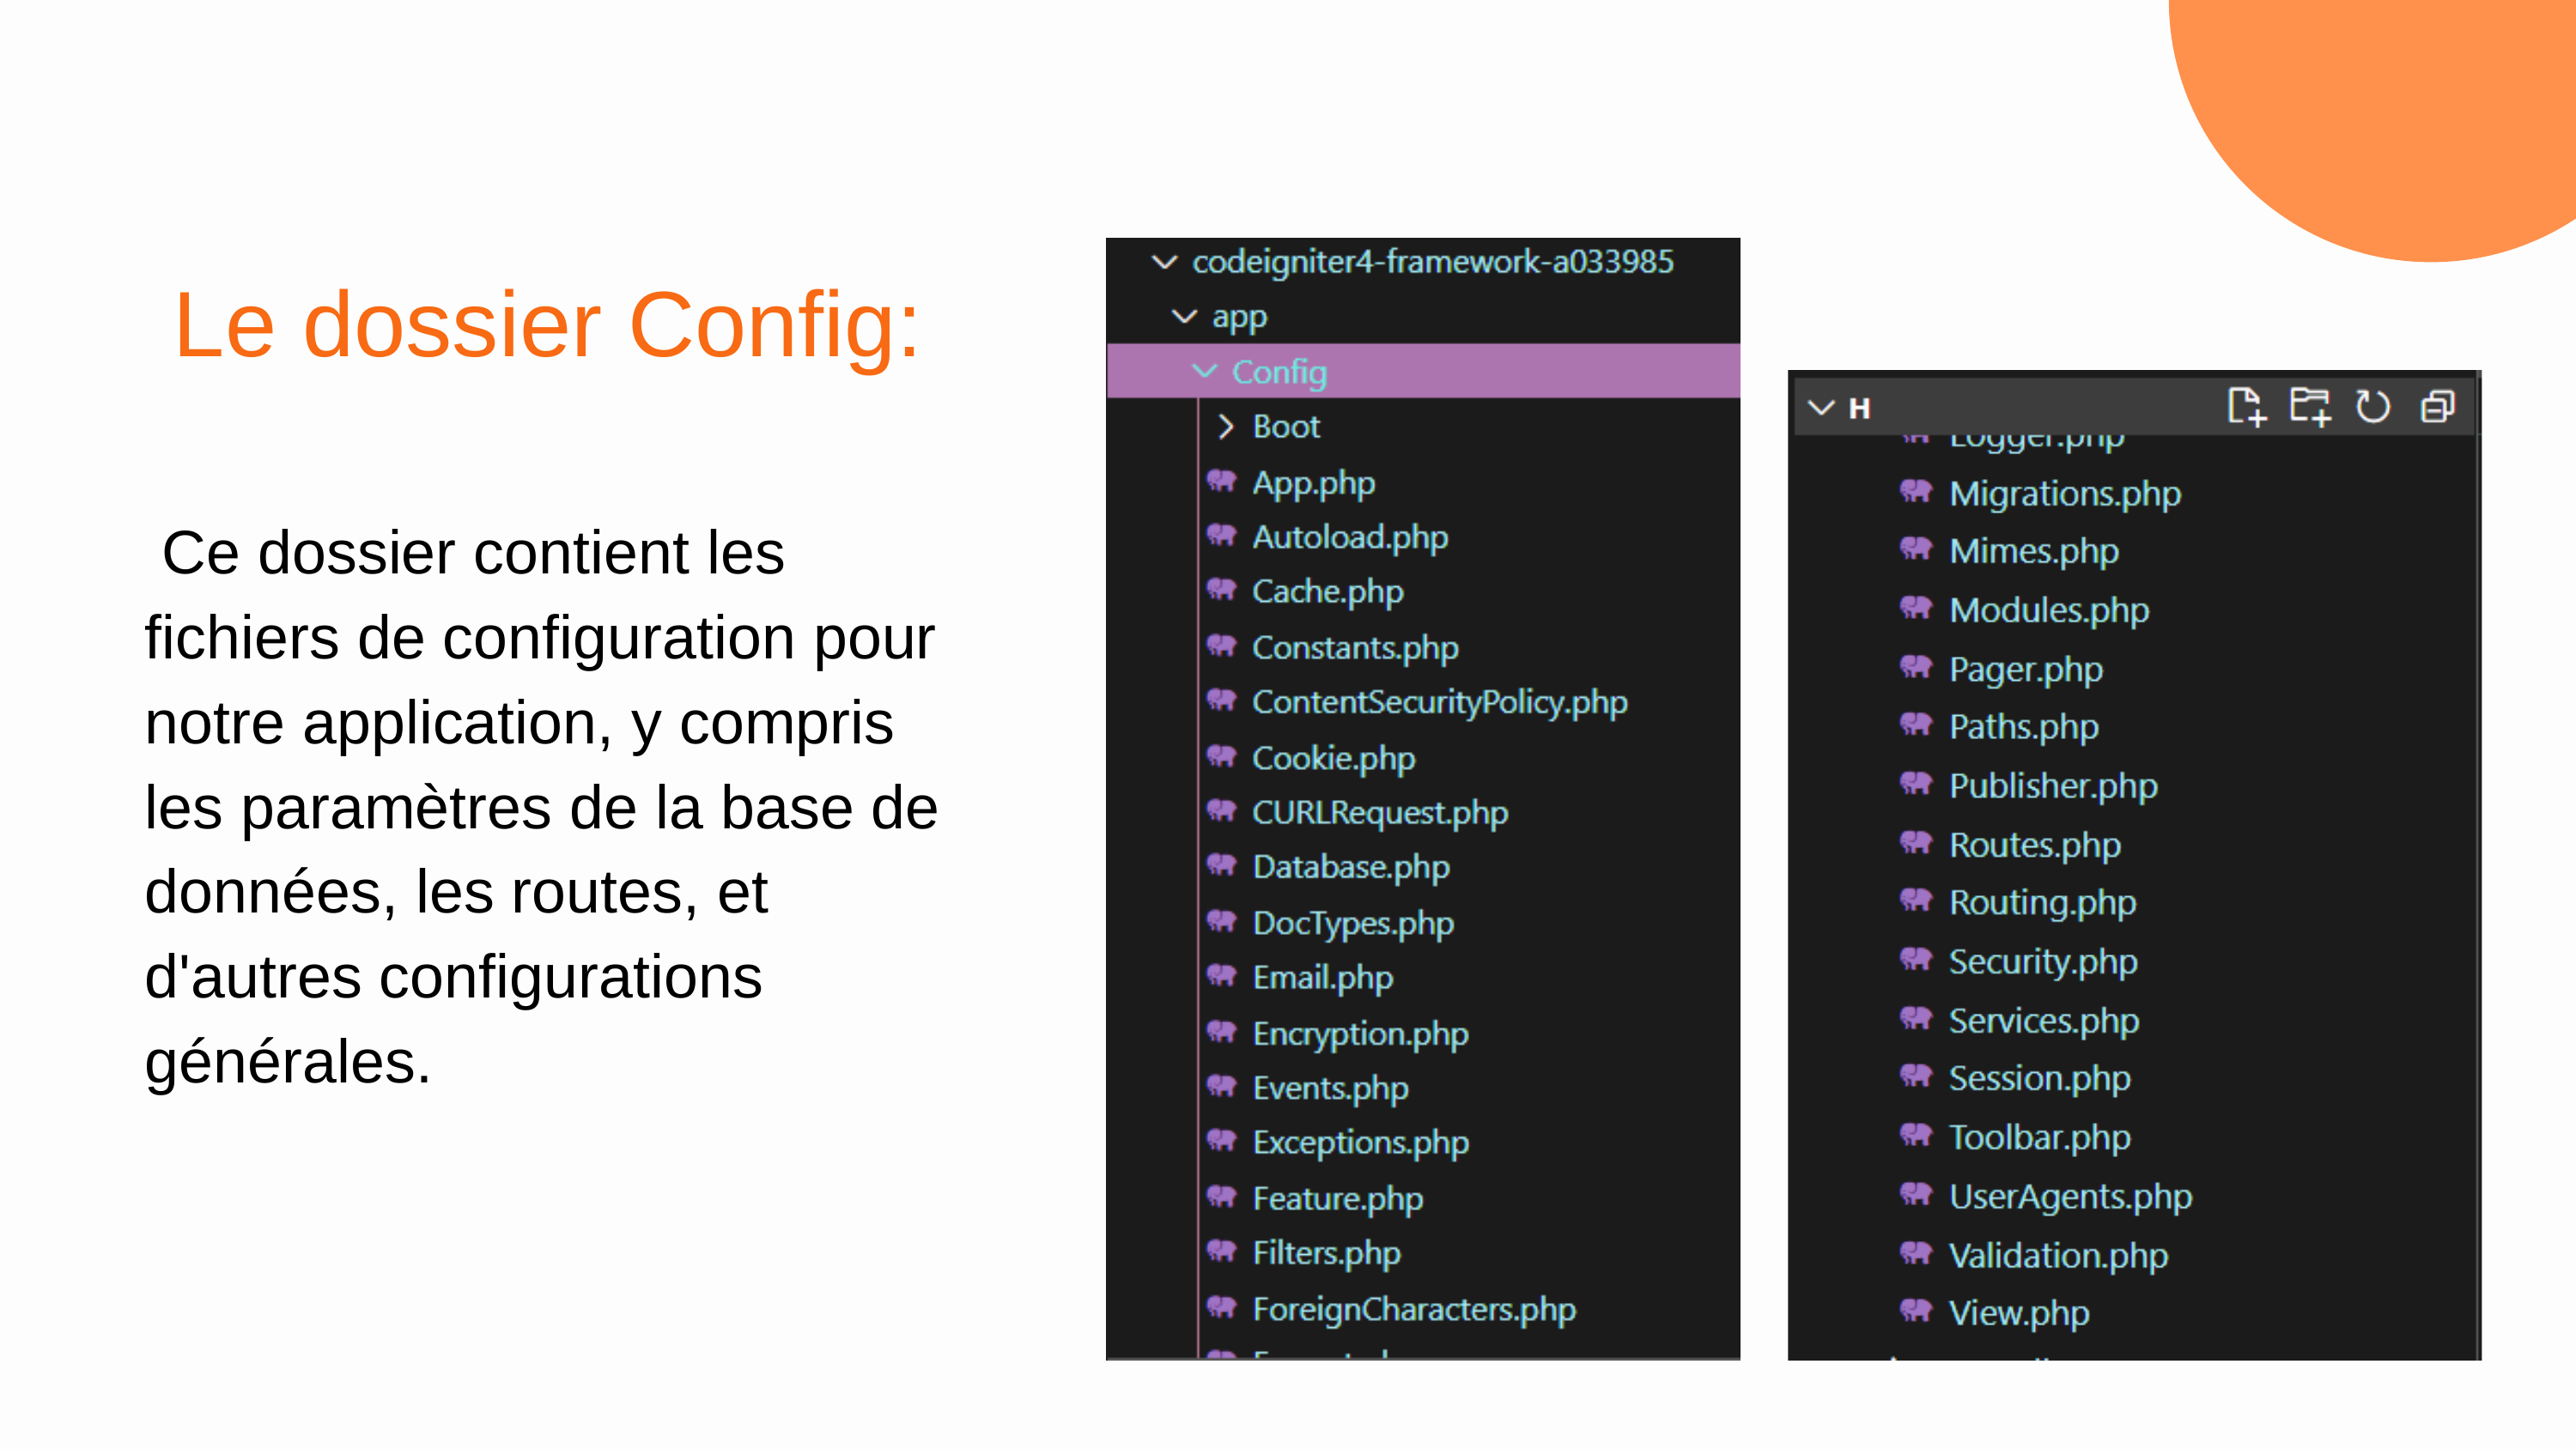

Le dossier Config:

 Ce dossier contient les fichiers de configuration pour notre application, y compris les paramètres de la base de données, les routes, et d'autres configurations générales.